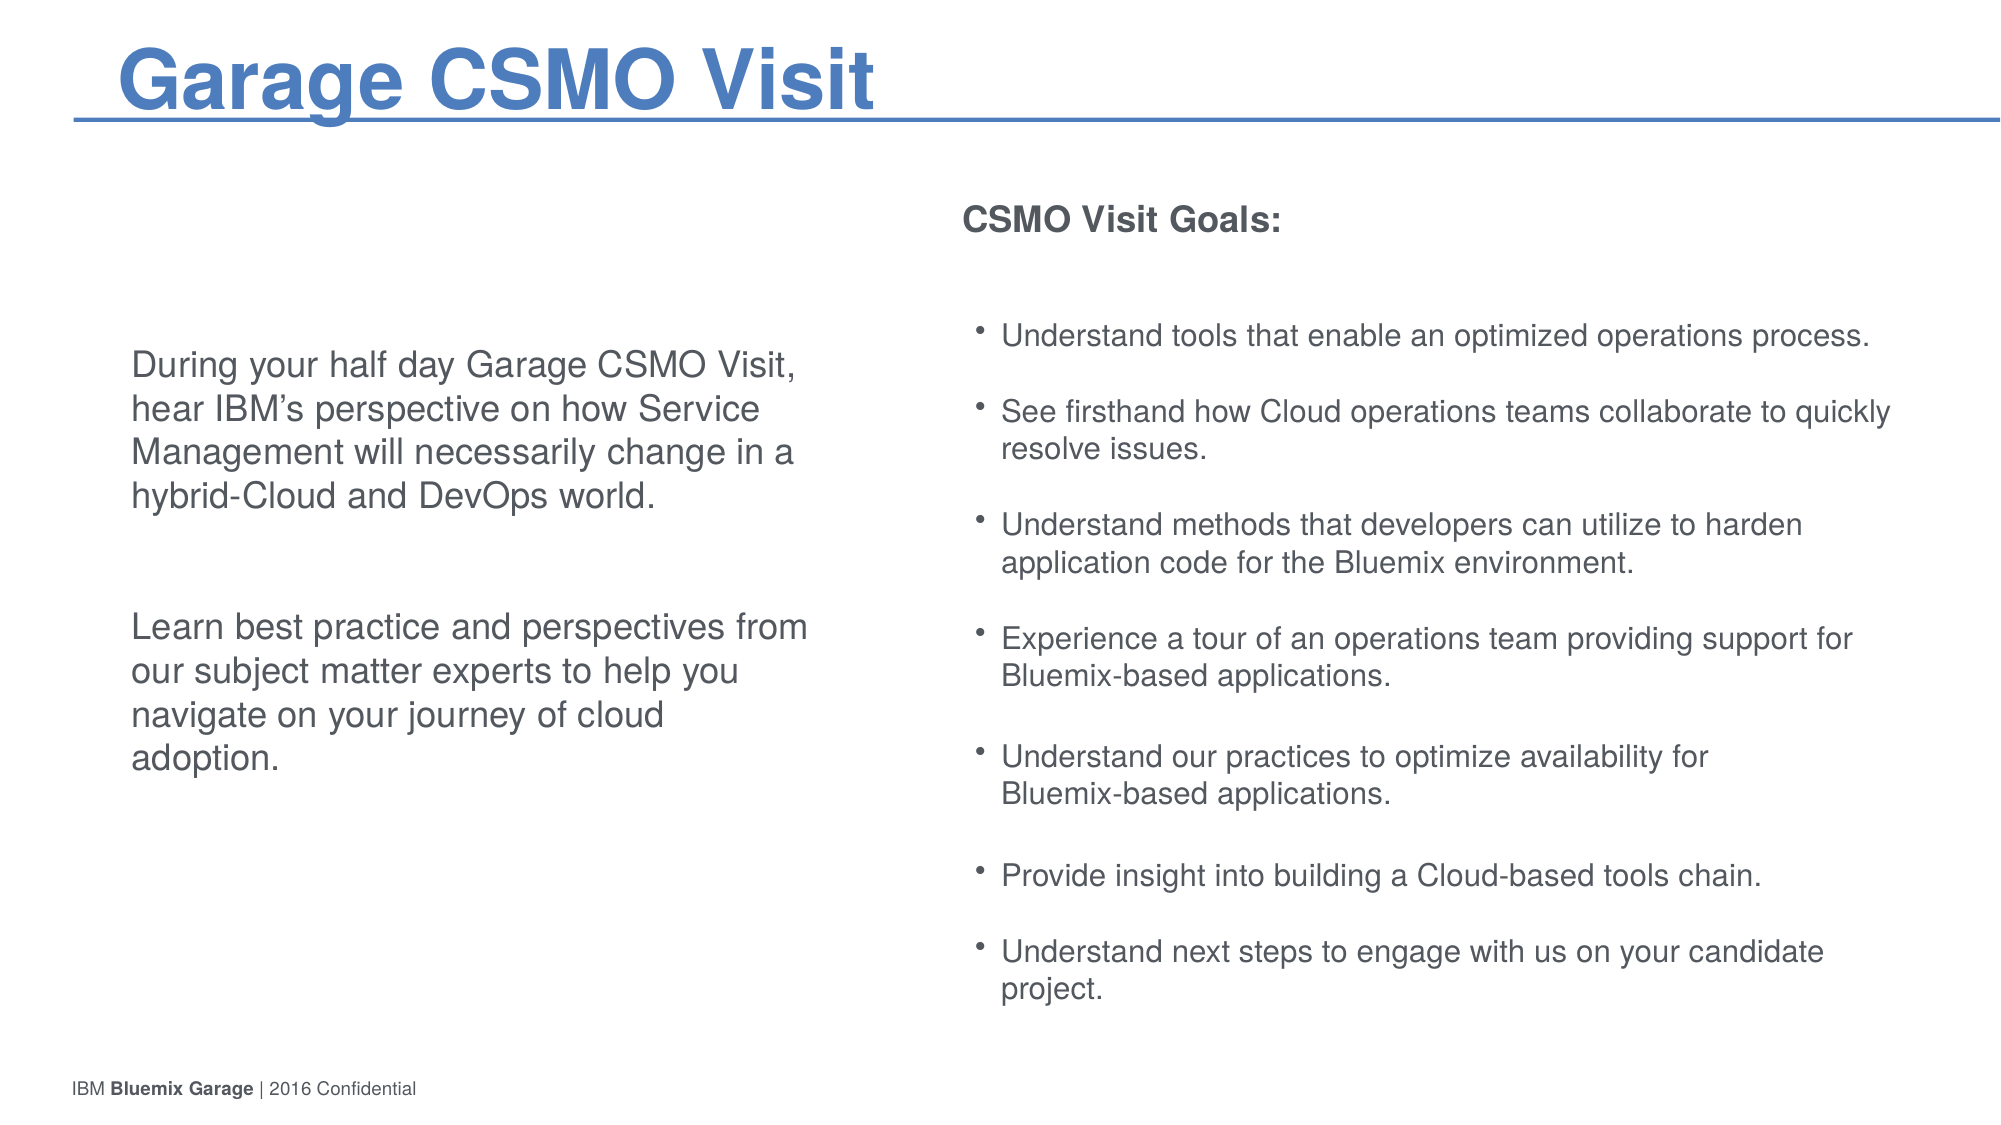

# Garage CSMO Visit
CSMO Visit Goals:
Understand tools that enable an optimized operations process.
See firsthand how Cloud operations teams collaborate to quickly resolve issues.
Understand methods that developers can utilize to harden application code for the Bluemix environment.
Experience a tour of an operations team providing support for
Bluemix-based applications.
Understand our practices to optimize availability for
Bluemix-based applications.
Provide insight into building a Cloud-based tools chain.
Understand next steps to engage with us on your candidate project.
During your half day Garage CSMO Visit, hear IBM’s perspective on how Service Management will necessarily change in a hybrid-Cloud and DevOps world.
Learn best practice and perspectives from our subject matter experts to help you navigate on your journey of cloud adoption.